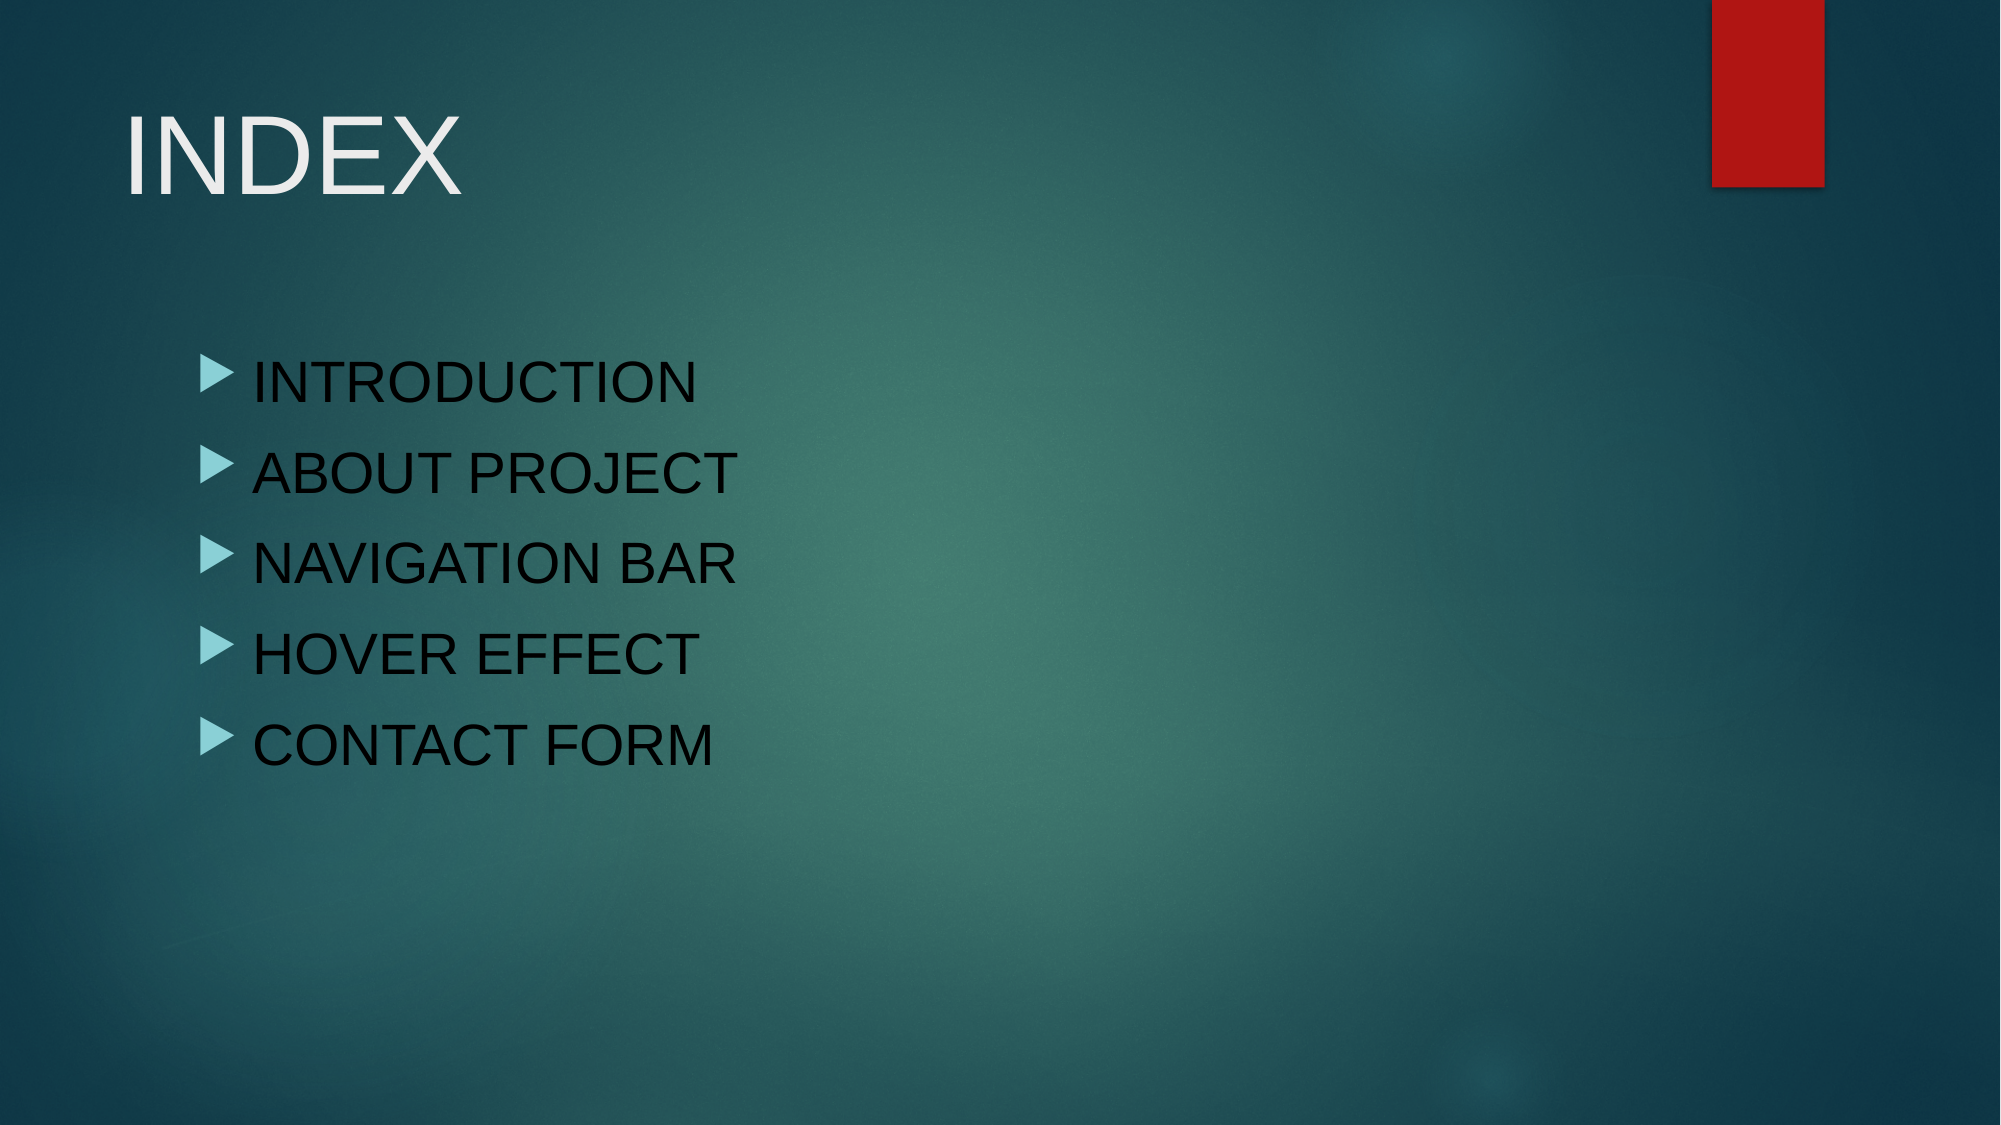

# INDEX
INTRODUCTION
ABOUT PROJECT
NAVIGATION BAR
HOVER EFFECT
CONTACT FORM